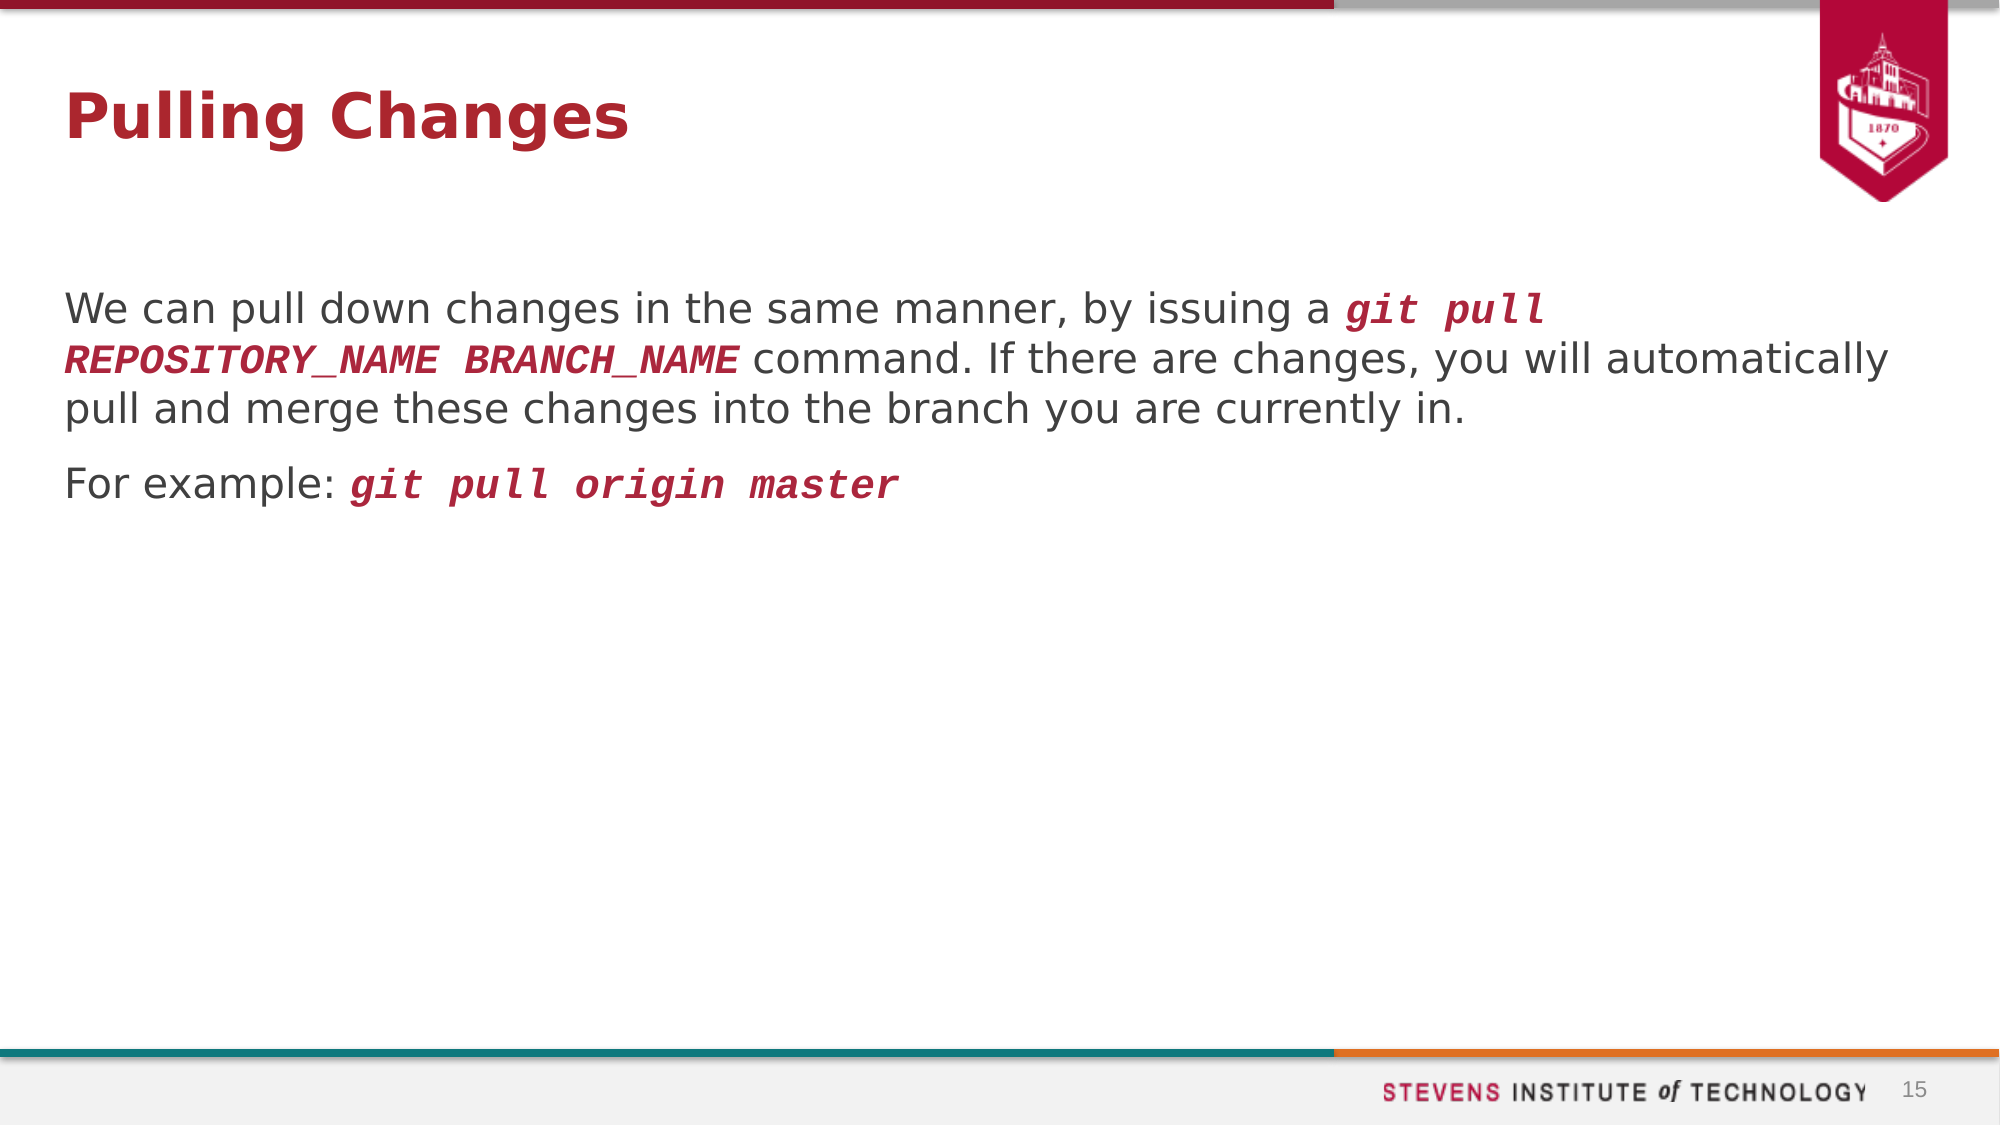

# Pulling Changes
We can pull down changes in the same manner, by issuing a git pull REPOSITORY_NAME BRANCH_NAME command. If there are changes, you will automatically pull and merge these changes into the branch you are currently in.
For example: git pull origin master

15